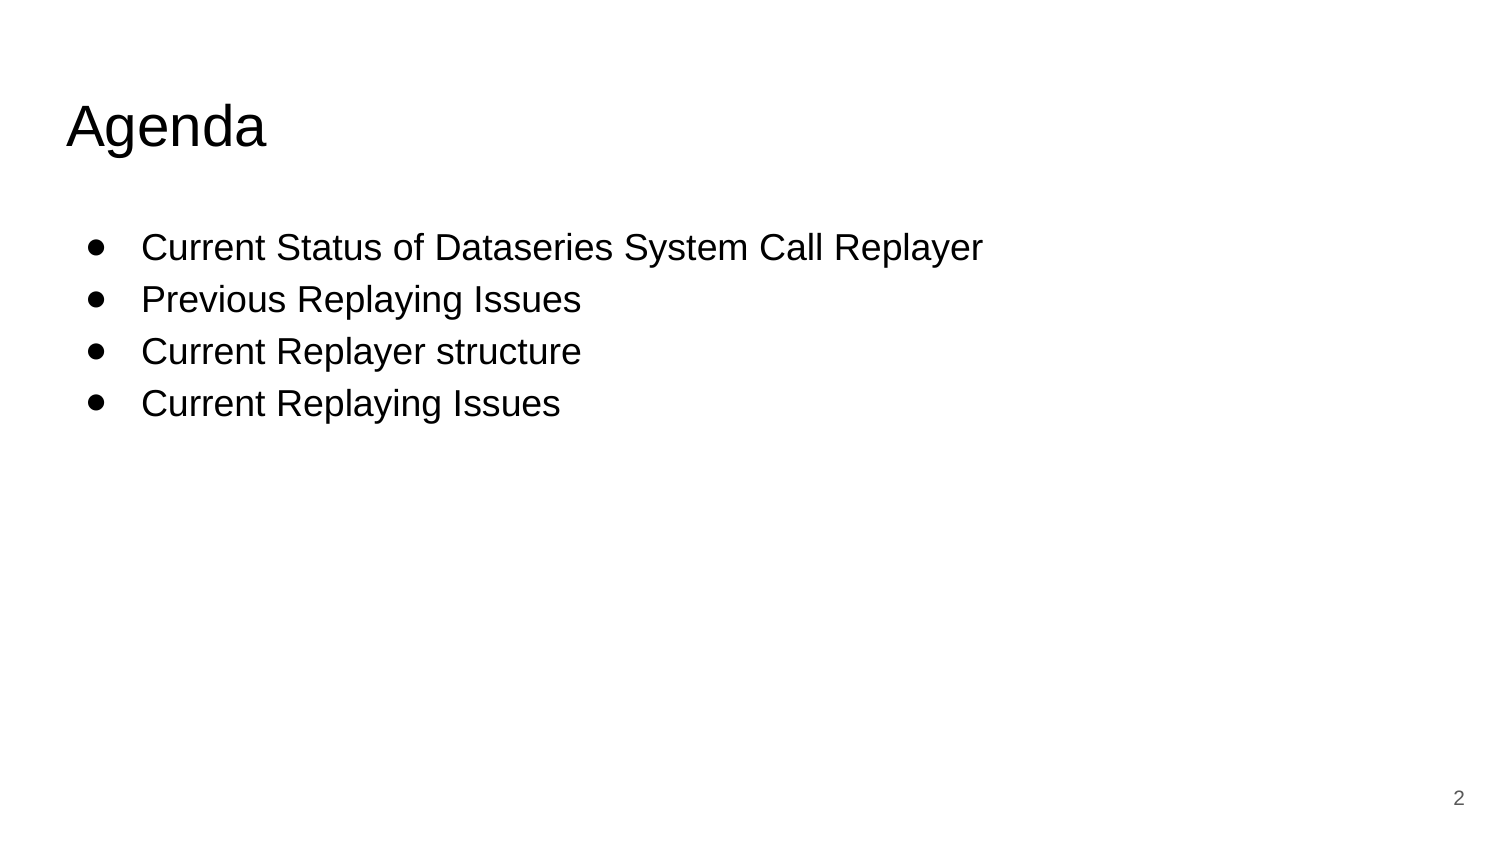

# Agenda
Current Status of Dataseries System Call Replayer
Previous Replaying Issues
Current Replayer structure
Current Replaying Issues
2